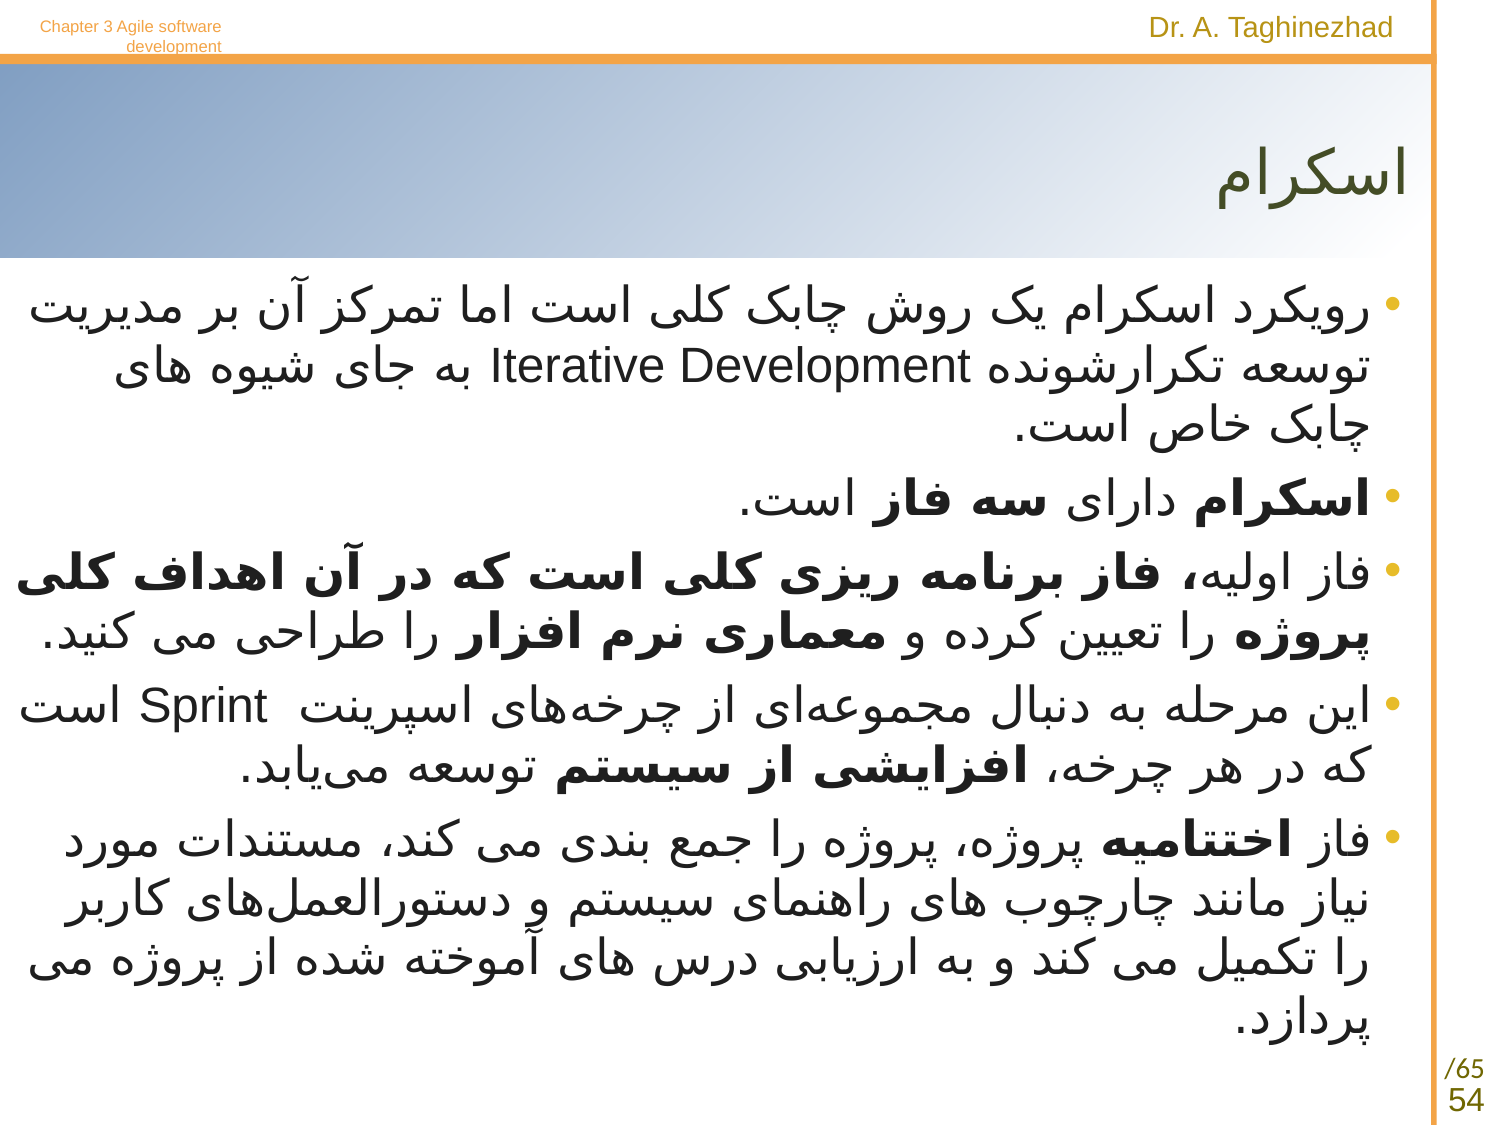

Chapter 3 Agile software development
# اسکرام
رویکرد اسکرام یک روش چابک کلی است اما تمرکز آن بر مدیریت توسعه تکرارشونده Iterative Development به جای شیوه های چابک خاص است.
اسکرام دارای سه فاز است.
فاز اولیه، فاز برنامه ریزی کلی است که در آن اهداف کلی پروژه را تعیین کرده و معماری نرم افزار را طراحی می کنید.
این مرحله به دنبال مجموعه‌ای از چرخه‌های اسپرینت  Sprint است که در هر چرخه، افزایشی از سیستم توسعه می‌یابد.
فاز اختتامیه پروژه، پروژه را جمع بندی می کند، مستندات مورد نیاز مانند چارچوب های راهنمای سیستم و دستورالعمل‌های کاربر را تکمیل می کند و به ارزیابی درس های آموخته شده از پروژه می پردازد.
54